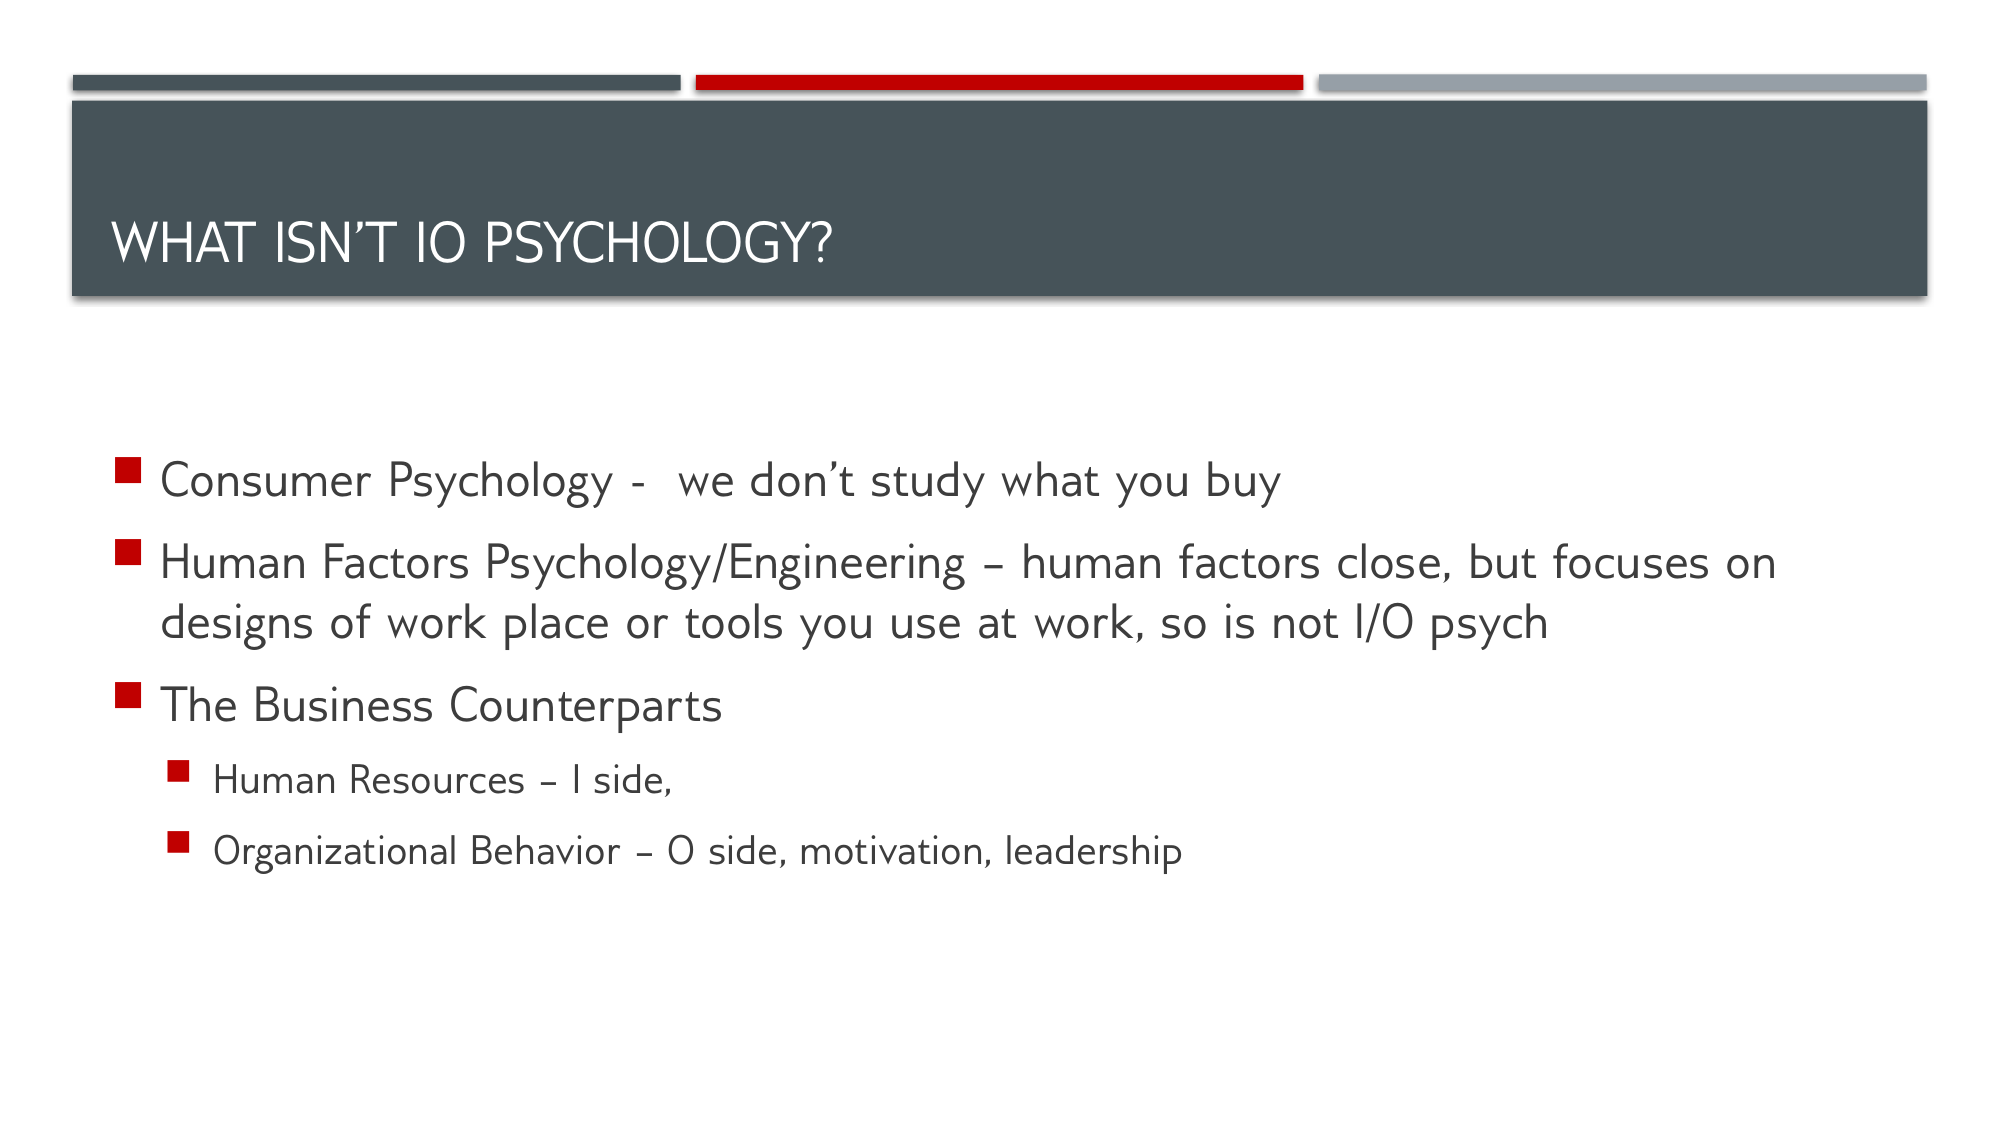

# What Isn’t IO Psychology?
Consumer Psychology -  we don’t study what you buy
Human Factors Psychology/Engineering – human factors close, but focuses on designs of work place or tools you use at work, so is not I/O psych
The Business Counterparts
Human Resources – I side,
Organizational Behavior – O side, motivation, leadership